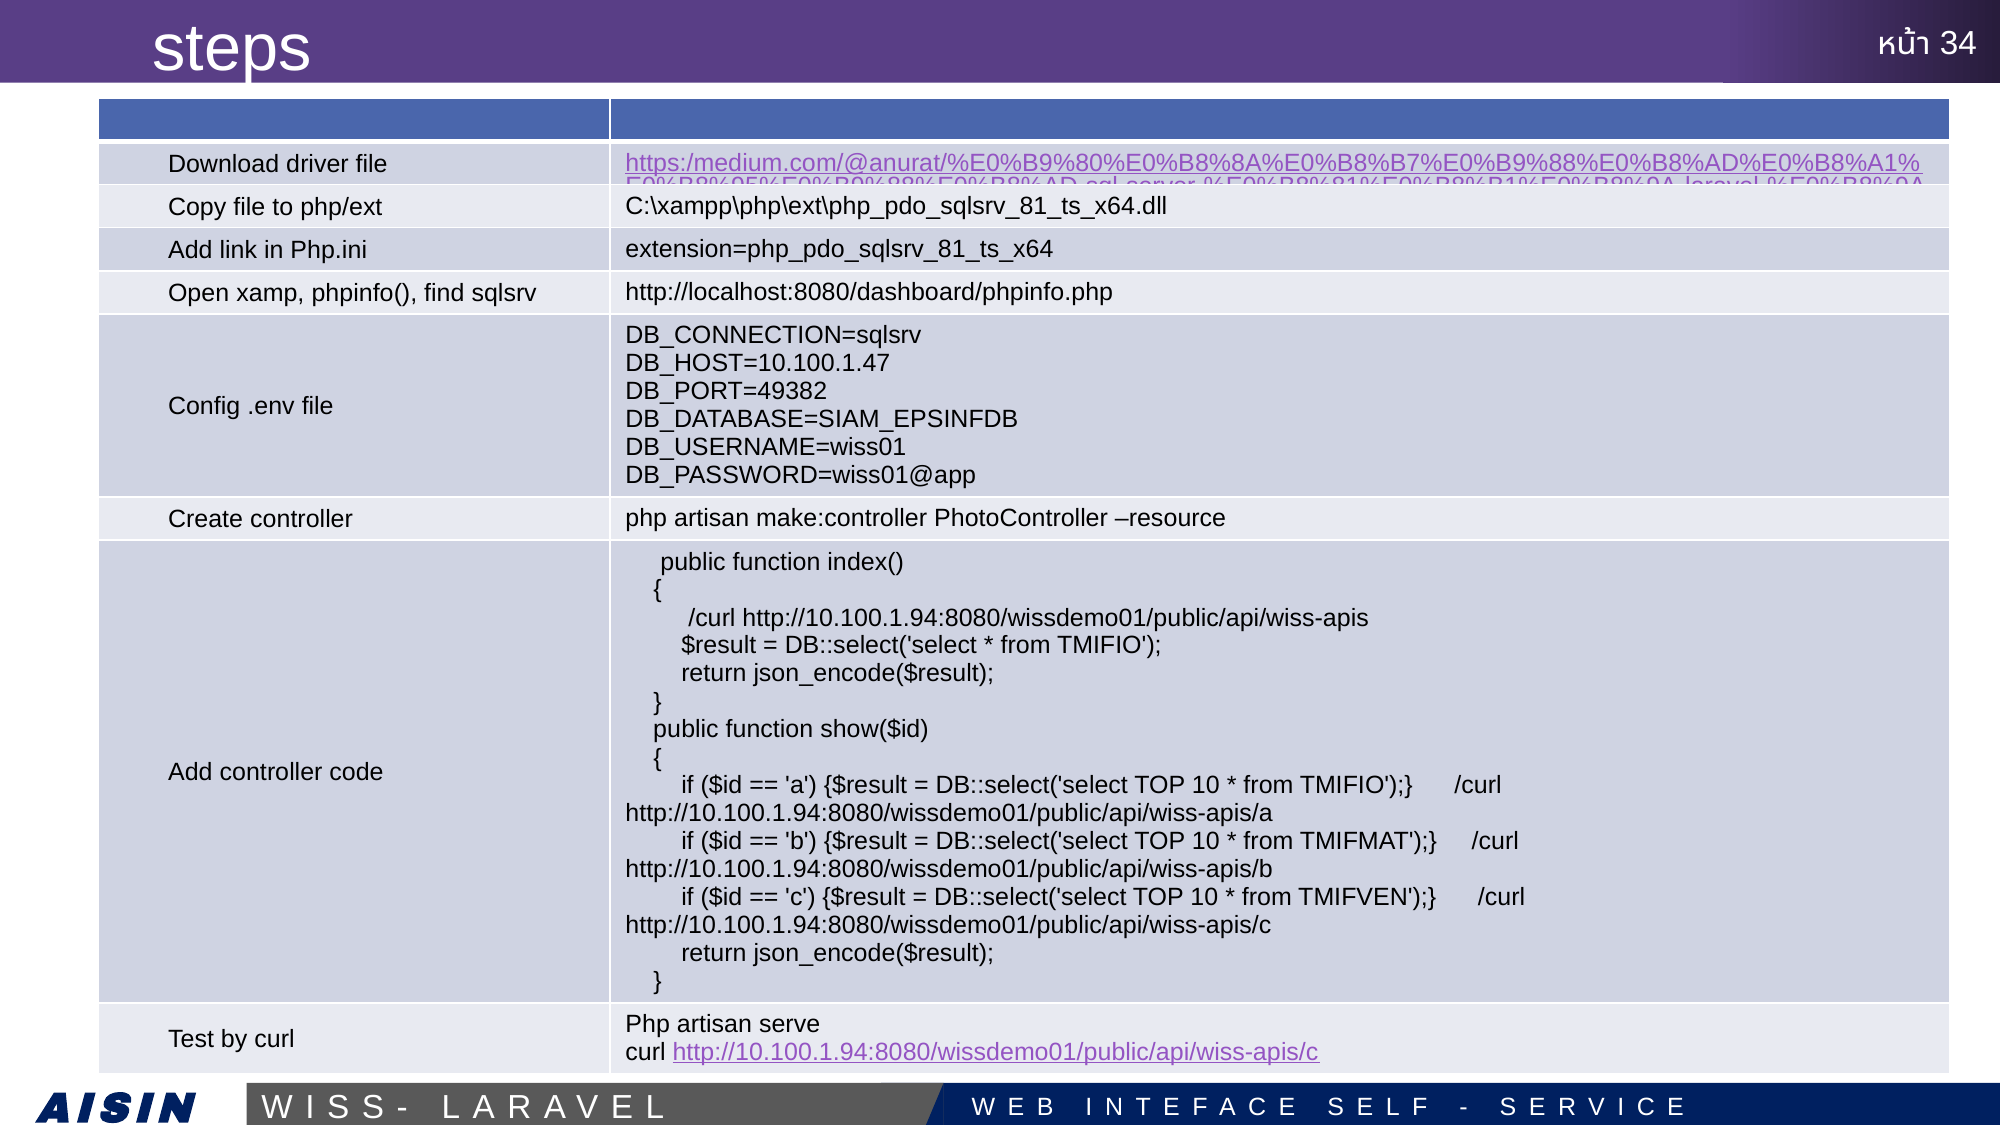

# steps
|  |  |
| --- | --- |
| Download driver file | https:/medium.com/@anurat/%E0%B9%80%E0%B8%8A%E0%B8%B7%E0%B9%88%E0%B8%AD%E0%B8%A1%E0%B8%95%E0%B9%88%E0%B8%AD-sql-server-%E0%B8%81%E0%B8%B1%E0%B8%9A-laravel-%E0%B8%9A%E0%B8%99-windows-d724aec1ea02 |
| Copy file to php/ext | C:\xampp\php\ext\php\_pdo\_sqlsrv\_81\_ts\_x64.dll |
| Add link in Php.ini | extension=php\_pdo\_sqlsrv\_81\_ts\_x64 |
| Open xamp, phpinfo(), find sqlsrv | http://localhost:8080/dashboard/phpinfo.php |
| Config .env file | DB\_CONNECTION=sqlsrv DB\_HOST=10.100.1.47 DB\_PORT=49382 DB\_DATABASE=SIAM\_EPSINFDB DB\_USERNAME=wiss01 DB\_PASSWORD=wiss01@app |
| Create controller | php artisan make:controller PhotoController –resource |
| Add controller code | public function index()     {          /curl http://10.100.1.94:8080/wissdemo01/public/api/wiss-apis         $result = DB::select('select \* from TMIFIO');         return json\_encode($result);     }     public function show($id)     {         if ($id == 'a') {$result = DB::select('select TOP 10 \* from TMIFIO');}      /curl http://10.100.1.94:8080/wissdemo01/public/api/wiss-apis/a         if ($id == 'b') {$result = DB::select('select TOP 10 \* from TMIFMAT');}     /curl http://10.100.1.94:8080/wissdemo01/public/api/wiss-apis/b         if ($id == 'c') {$result = DB::select('select TOP 10 \* from TMIFVEN');}      /curl http://10.100.1.94:8080/wissdemo01/public/api/wiss-apis/c         return json\_encode($result);     } |
| Test by curl | Php artisan serve curl http://10.100.1.94:8080/wissdemo01/public/api/wiss-apis/c |